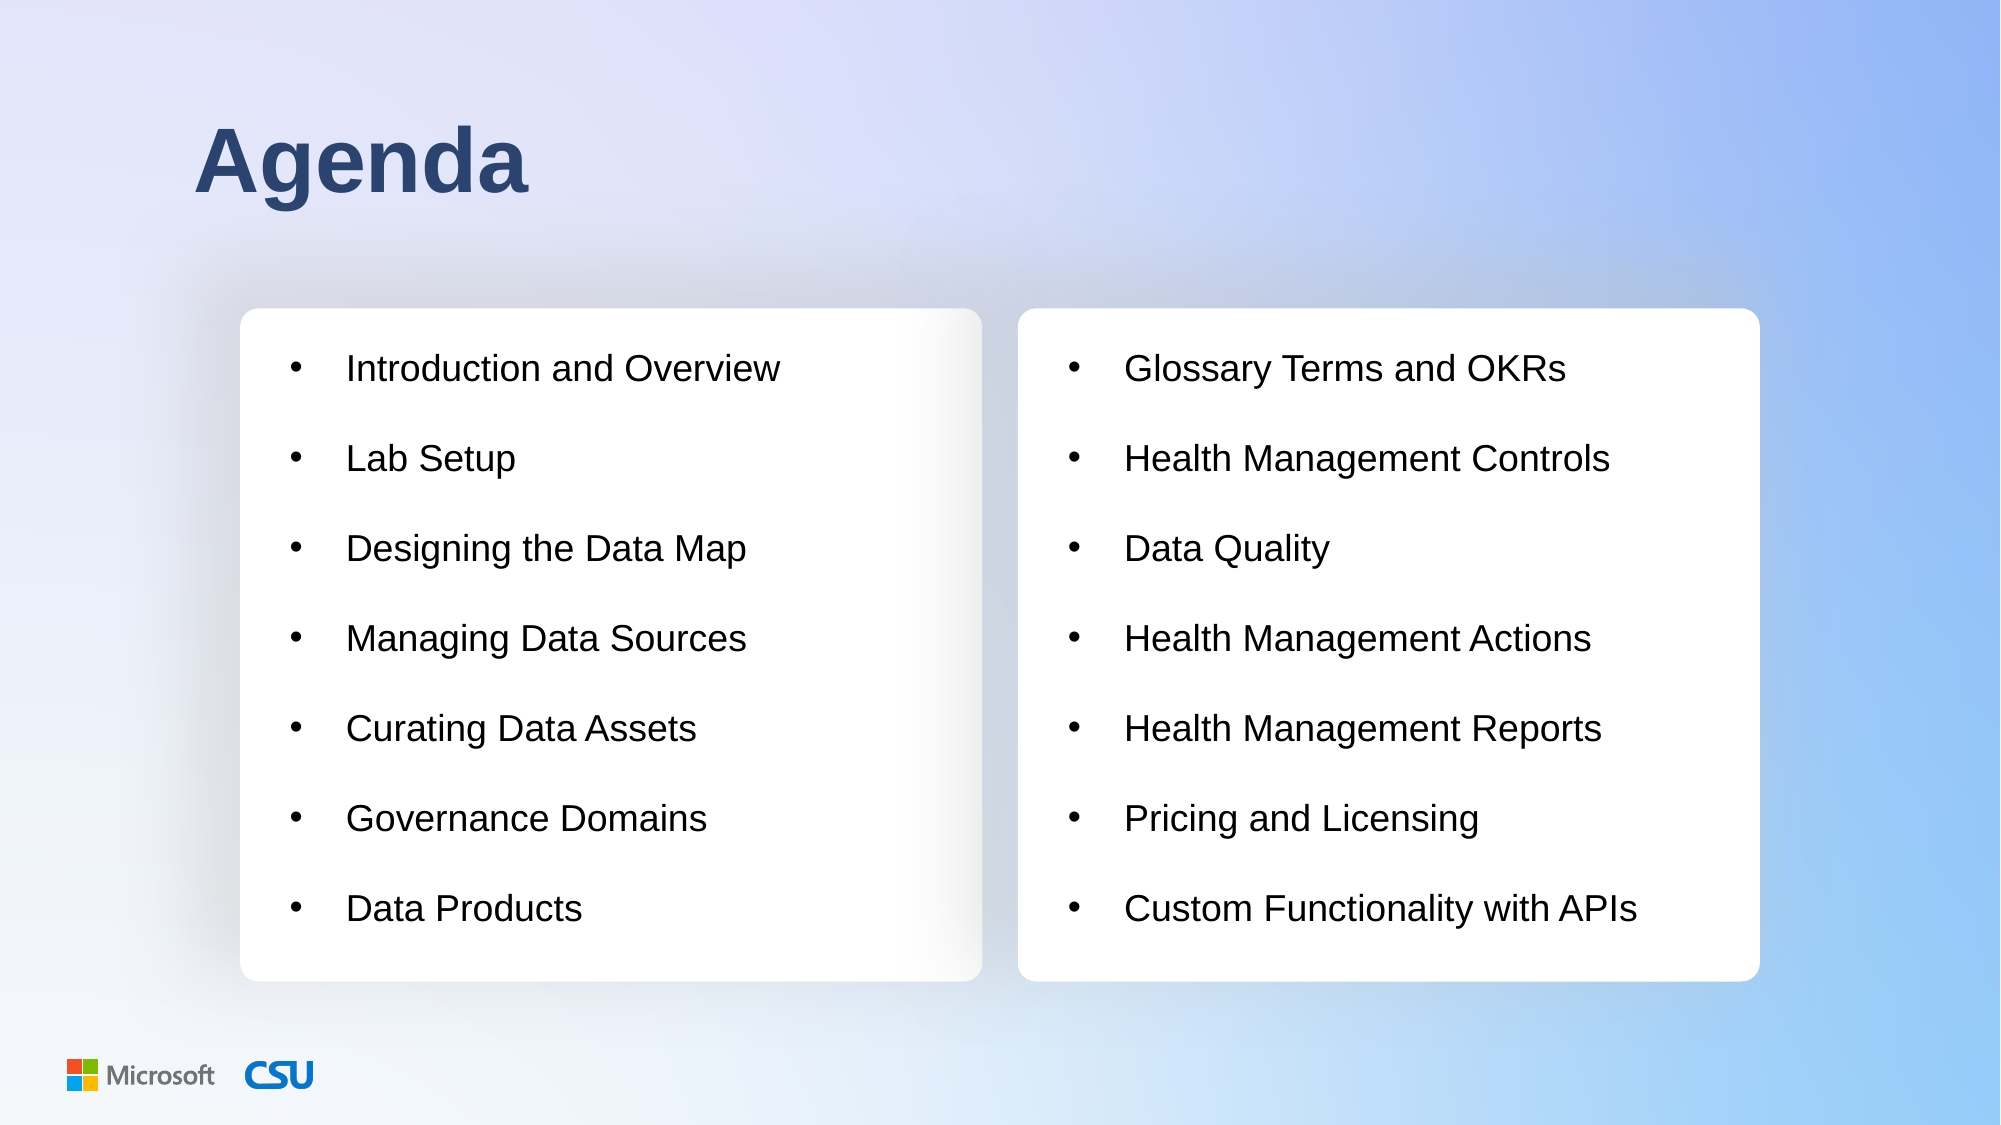

Agenda

Glossary Terms and OKRs

Health Management Controls

Data Quality

Health Management Actions

Health Management Reports

Pricing and Licensing

Custom Functionality with APIs

Introduction and Overview

Lab Setup

Designing the Data Map

Managing Data Sources

Curating Data Assets

Governance Domains

Data Products